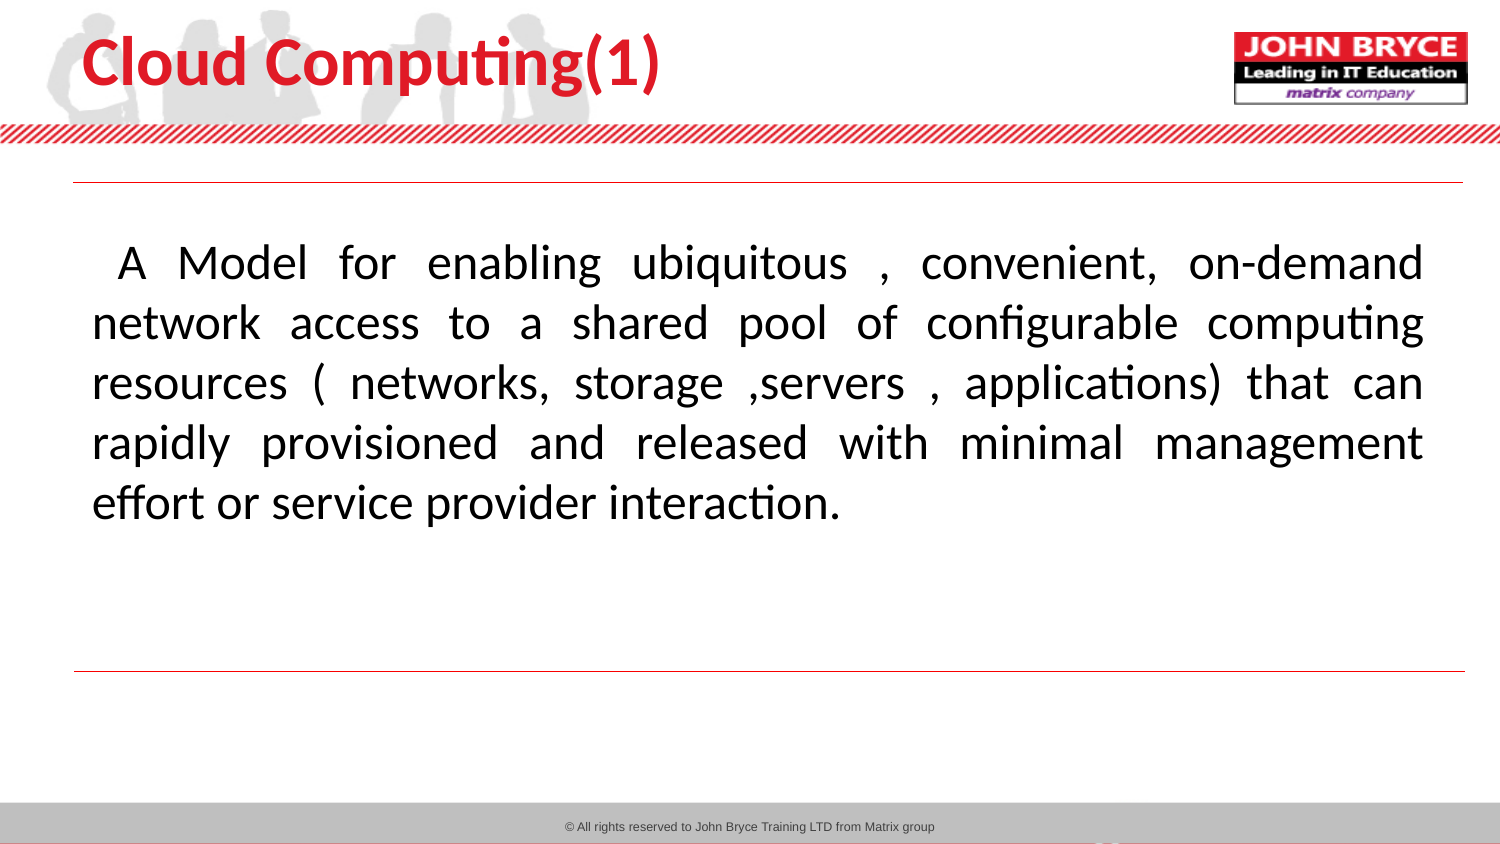

# Cloud Computing(1)

 A Model for enabling ubiquitous , convenient, on-demand network access to a shared pool of configurable computing resources ( networks, storage ,servers , applications) that can rapidly provisioned and released with minimal management effort or service provider interaction.

3